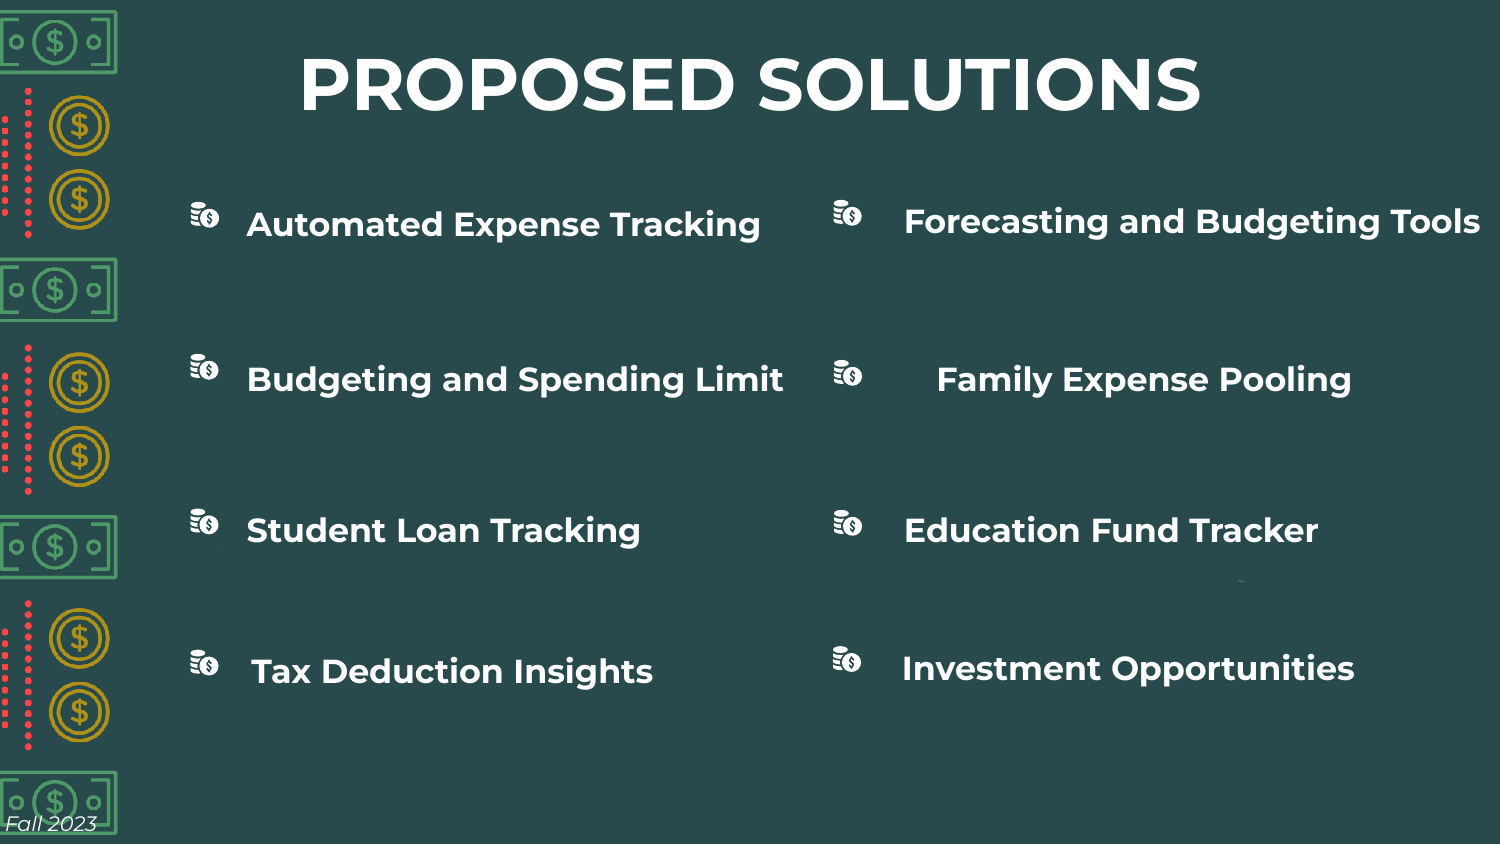

# PROPOSED SOLUTIONS
Forecasting and Budgeting Tools
Automated Expense Tracking

Budgeting and Spending Limit
Family Expense Pooling

Education Fund Tracker
Student Loan Tracking

Investment Opportunities
Tax Deduction Insights

Fall 2023